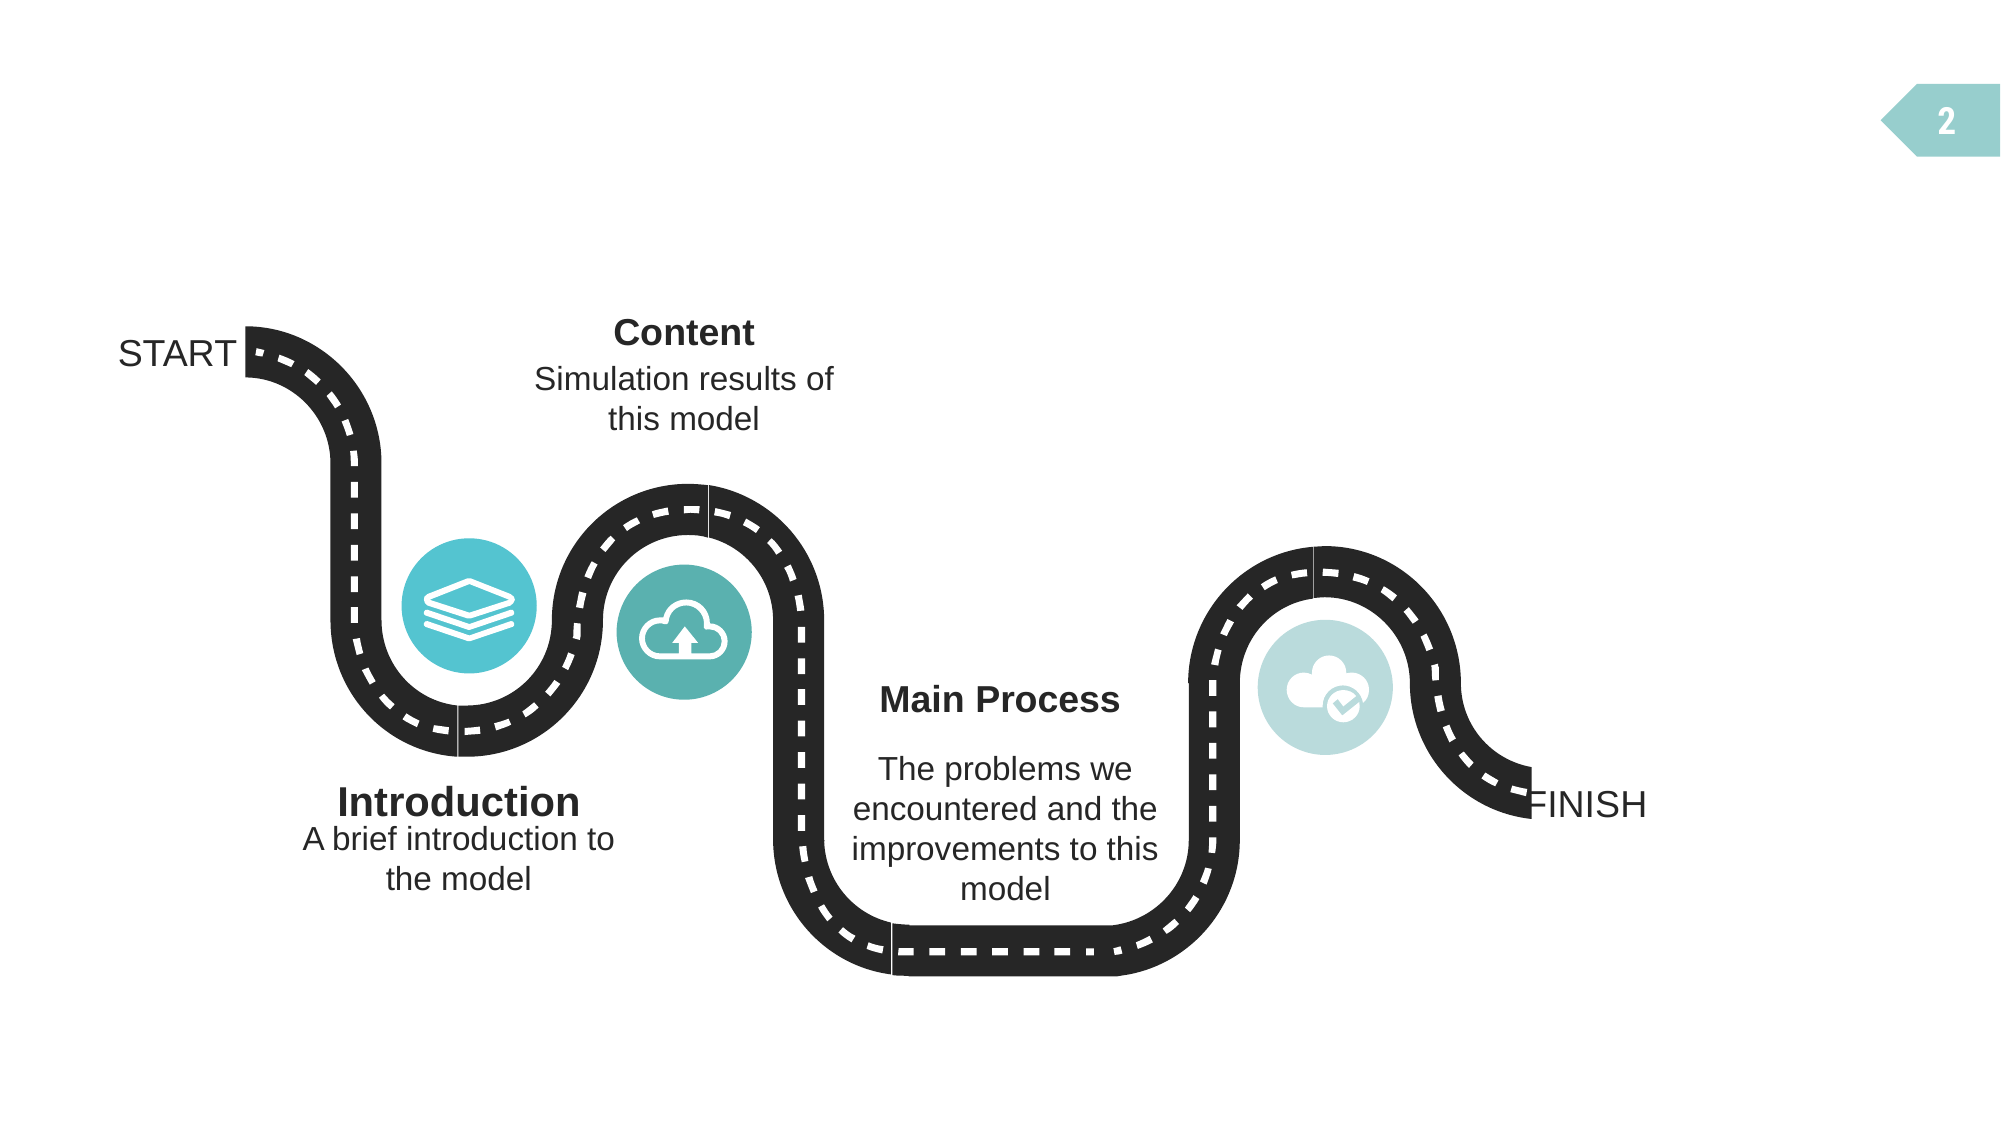

2
Content
START

Simulation results of this model

Main Process
The problems we encountered and the improvements to this model
Introduction
FINISH
A brief introduction to the model